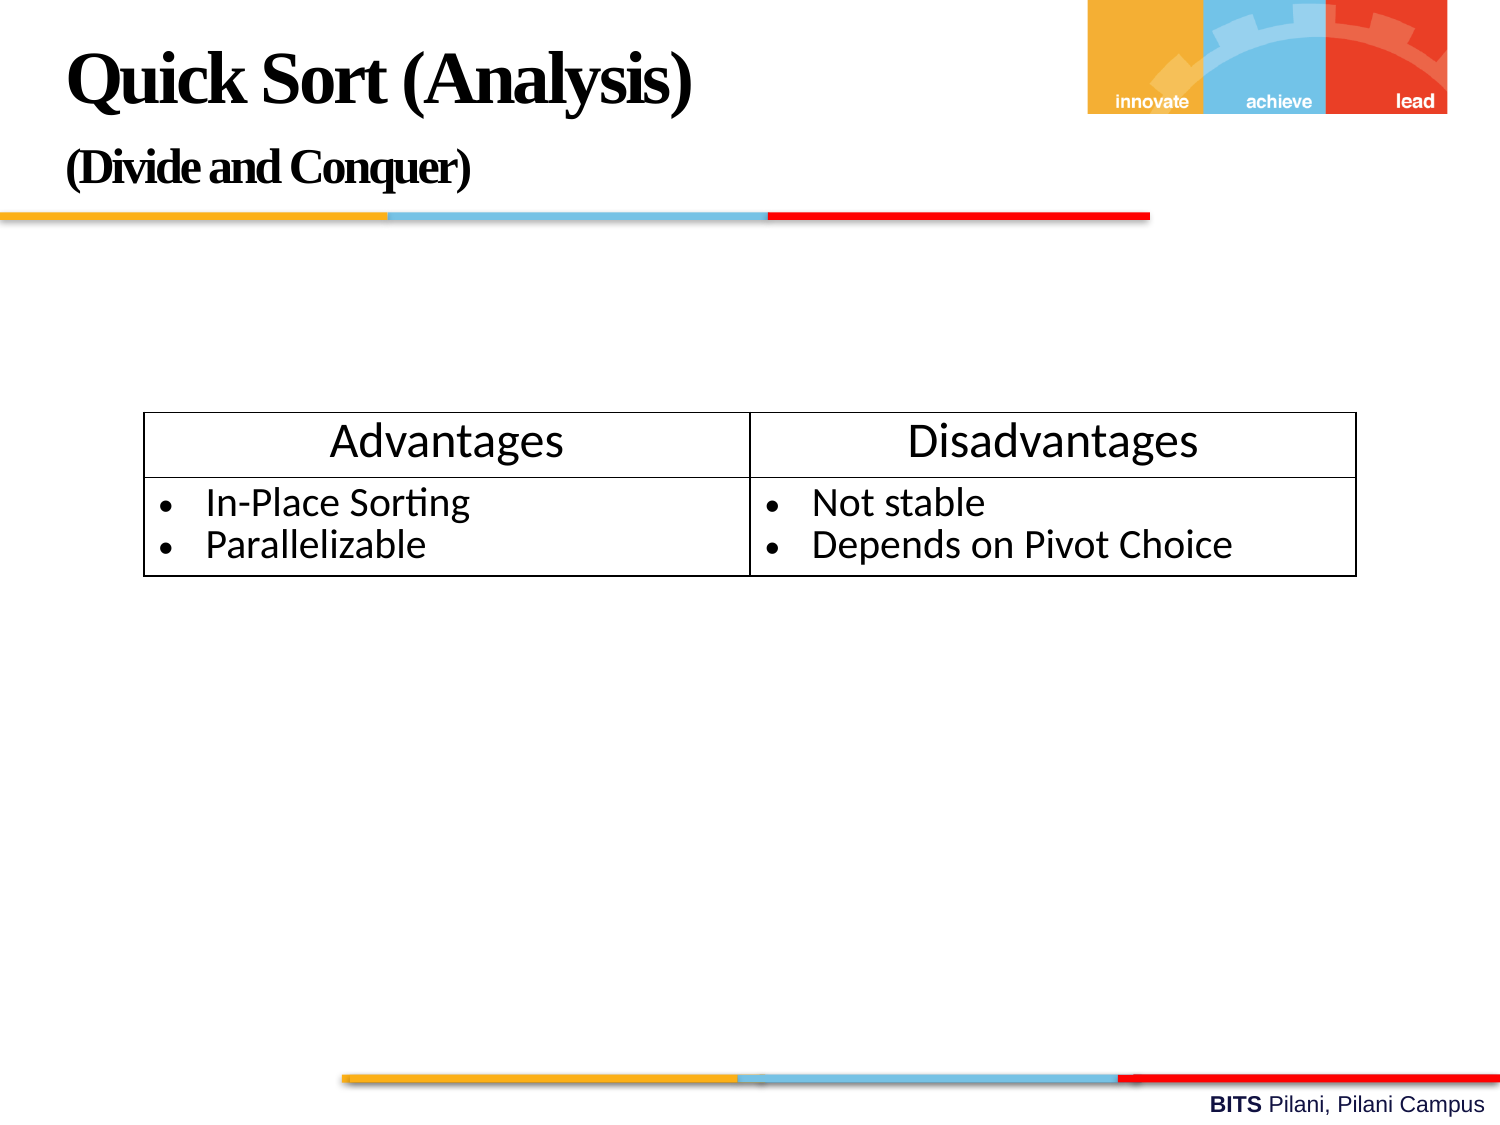

Quick Sort (Analysis)
(Divide and Conquer)
| Advantages | Disadvantages |
| --- | --- |
| In-Place Sorting Parallelizable | Not stable Depends on Pivot Choice |